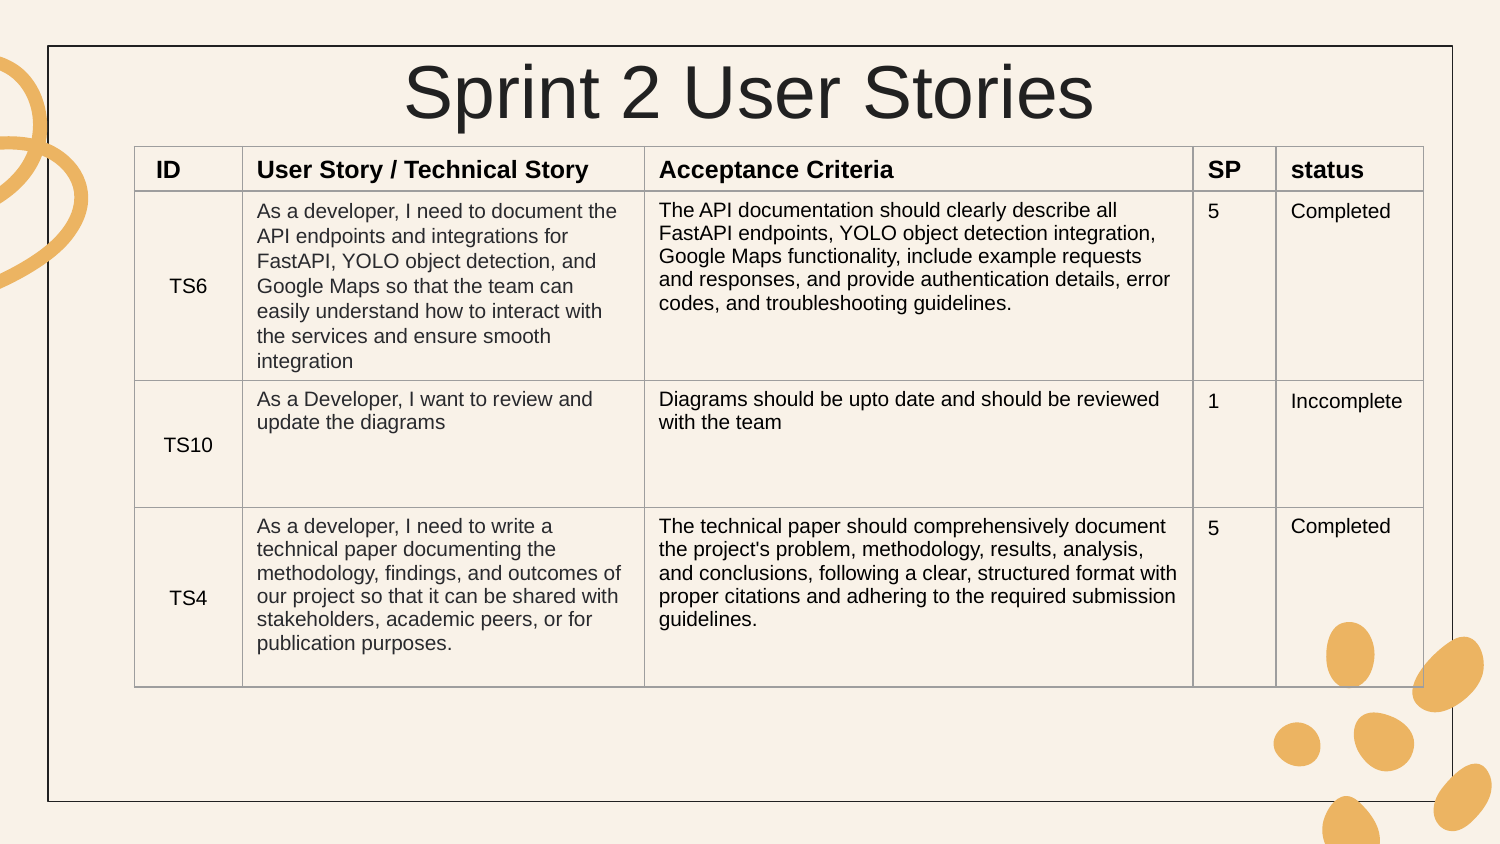

# Sprint 2 User Stories
| ID | User Story / Technical Story | Acceptance Criteria | SP | status |
| --- | --- | --- | --- | --- |
| TS6 | As a developer, I need to document the API endpoints and integrations for FastAPI, YOLO object detection, and Google Maps so that the team can easily understand how to interact with the services and ensure smooth integration | The API documentation should clearly describe all FastAPI endpoints, YOLO object detection integration, Google Maps functionality, include example requests and responses, and provide authentication details, error codes, and troubleshooting guidelines. | 5 | Completed |
| TS10 | As a Developer, I want to review and update the diagrams | Diagrams should be upto date and should be reviewed with the team | 1 | Inccomplete |
| TS4 | As a developer, I need to write a technical paper documenting the methodology, findings, and outcomes of our project so that it can be shared with stakeholders, academic peers, or for publication purposes. | The technical paper should comprehensively document the project's problem, methodology, results, analysis, and conclusions, following a clear, structured format with proper citations and adhering to the required submission guidelines. | 5 | Completed |